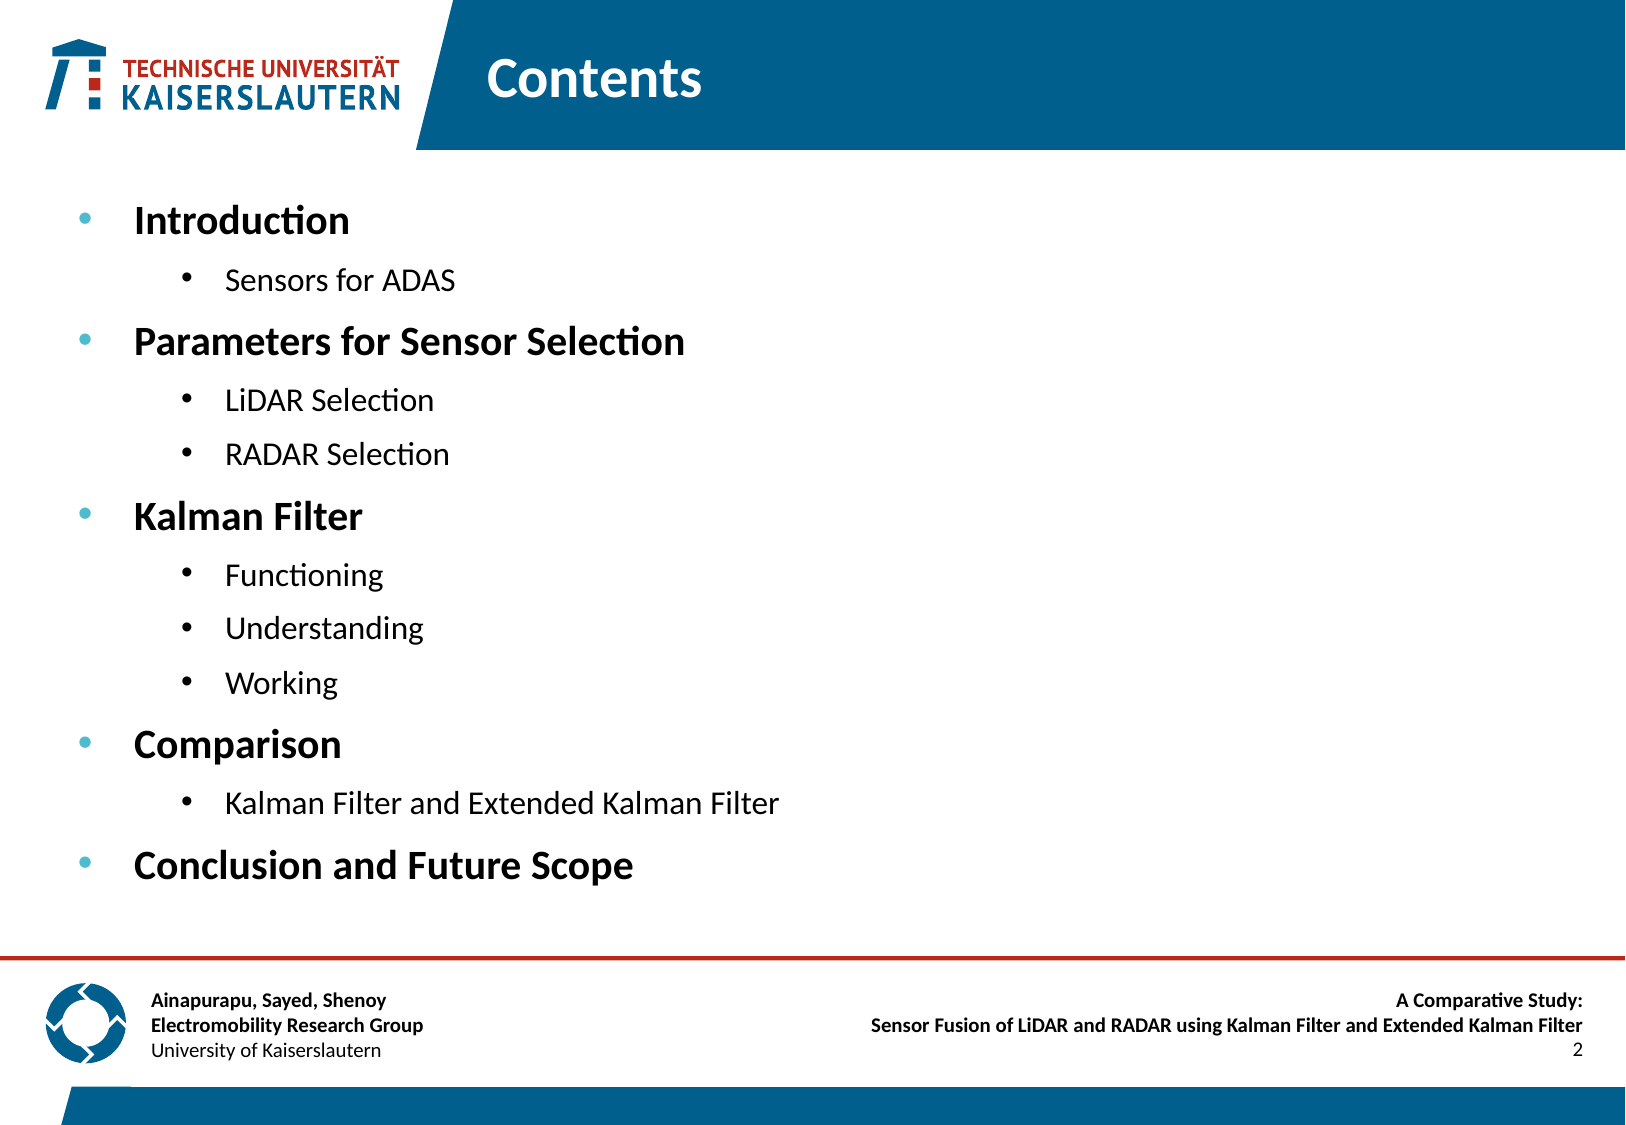

# Contents
Introduction
Sensors for ADAS
Parameters for Sensor Selection
LiDAR Selection
RADAR Selection
Kalman Filter
Functioning
Understanding
Working
Comparison
Kalman Filter and Extended Kalman Filter
Conclusion and Future Scope